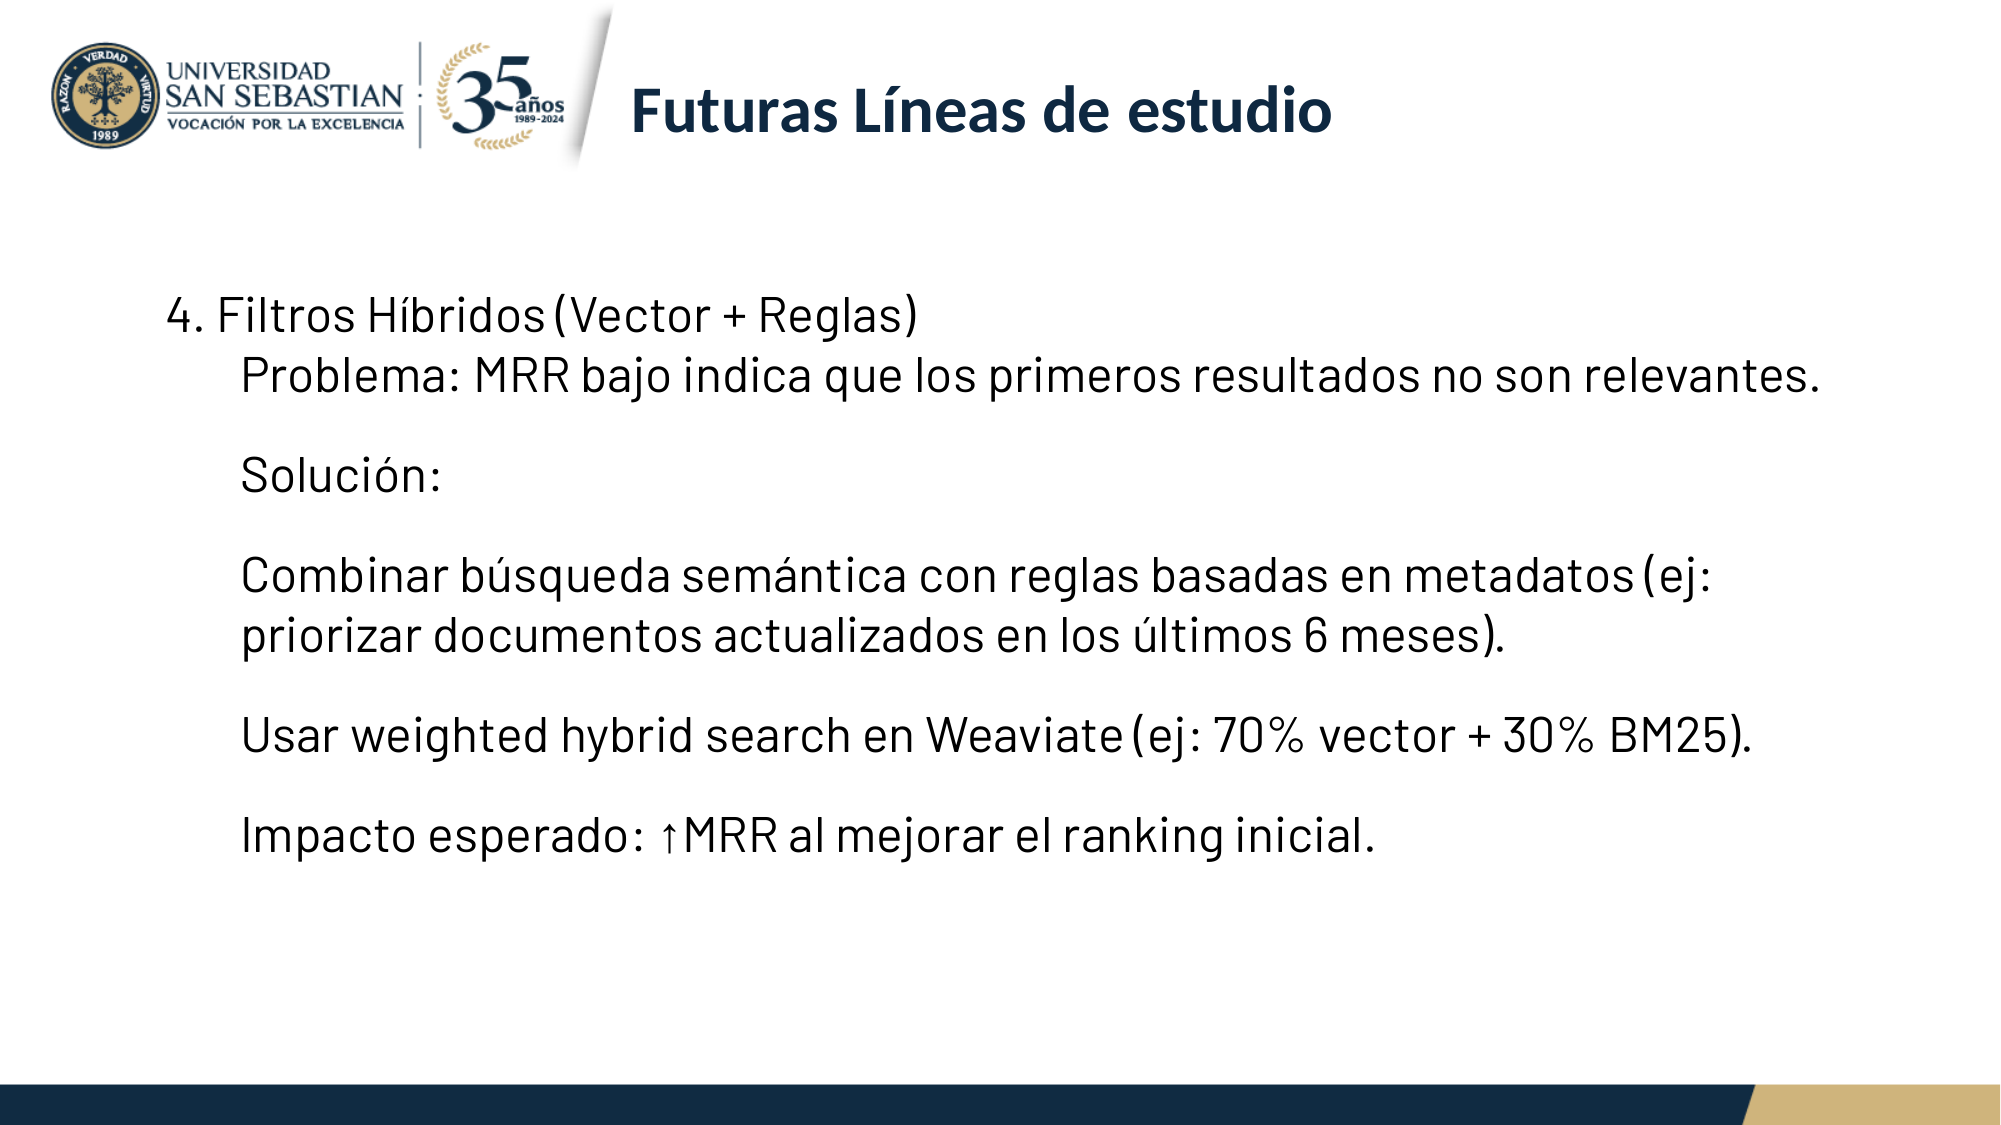

# Futuras Líneas de estudio
4. Filtros Híbridos (Vector + Reglas)
Problema: MRR bajo indica que los primeros resultados no son relevantes.

Solución:

Combinar búsqueda semántica con reglas basadas en metadatos (ej: priorizar documentos actualizados en los últimos 6 meses).

Usar weighted hybrid search en Weaviate (ej: 70% vector + 30% BM25).

Impacto esperado: ↑MRR al mejorar el ranking inicial.